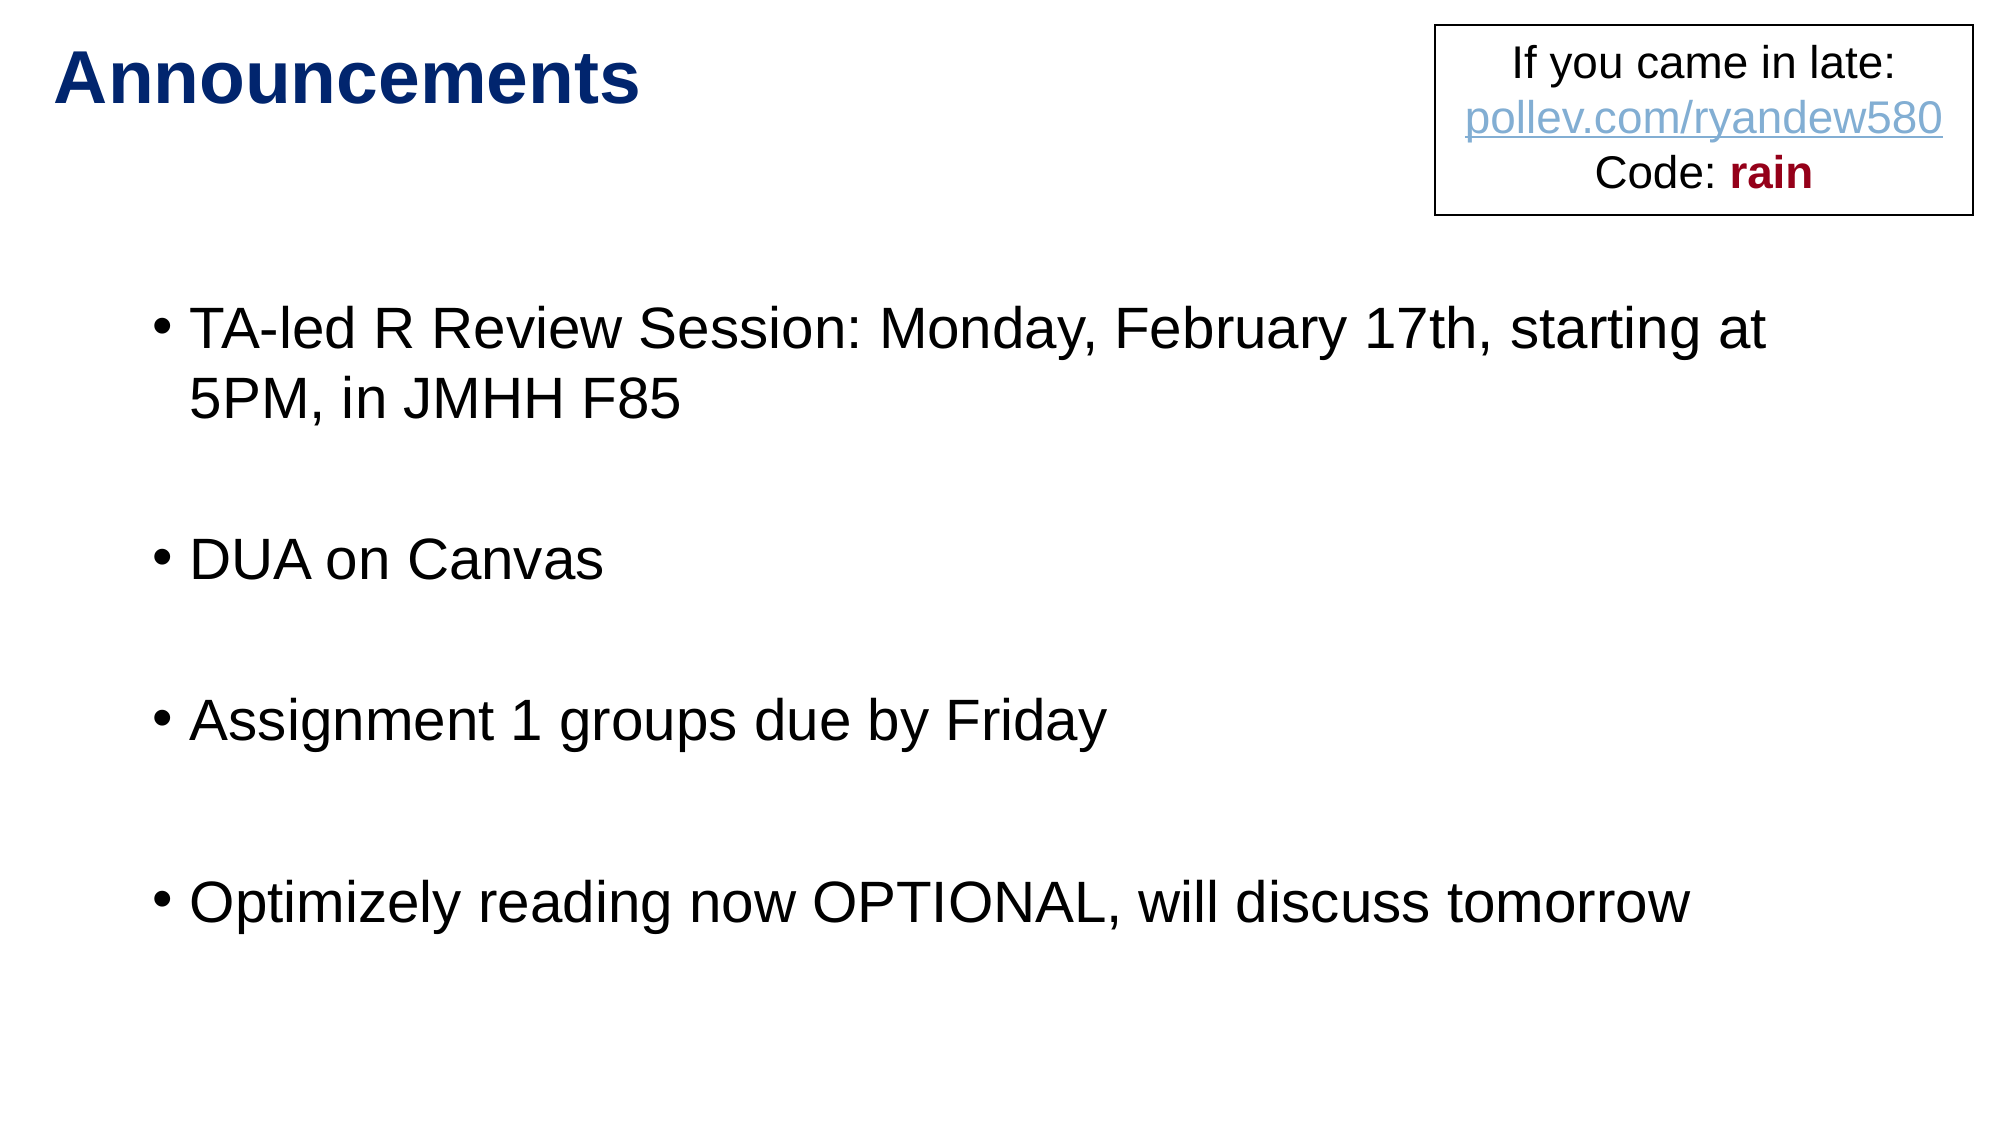

# Announcements
If you came in late:
pollev.com/ryandew580
Code: rain
TA-led R Review Session: Monday, February 17th, starting at 5PM, in JMHH F85
DUA on Canvas
Assignment 1 groups due by Friday

Optimizely reading now OPTIONAL, will discuss tomorrow